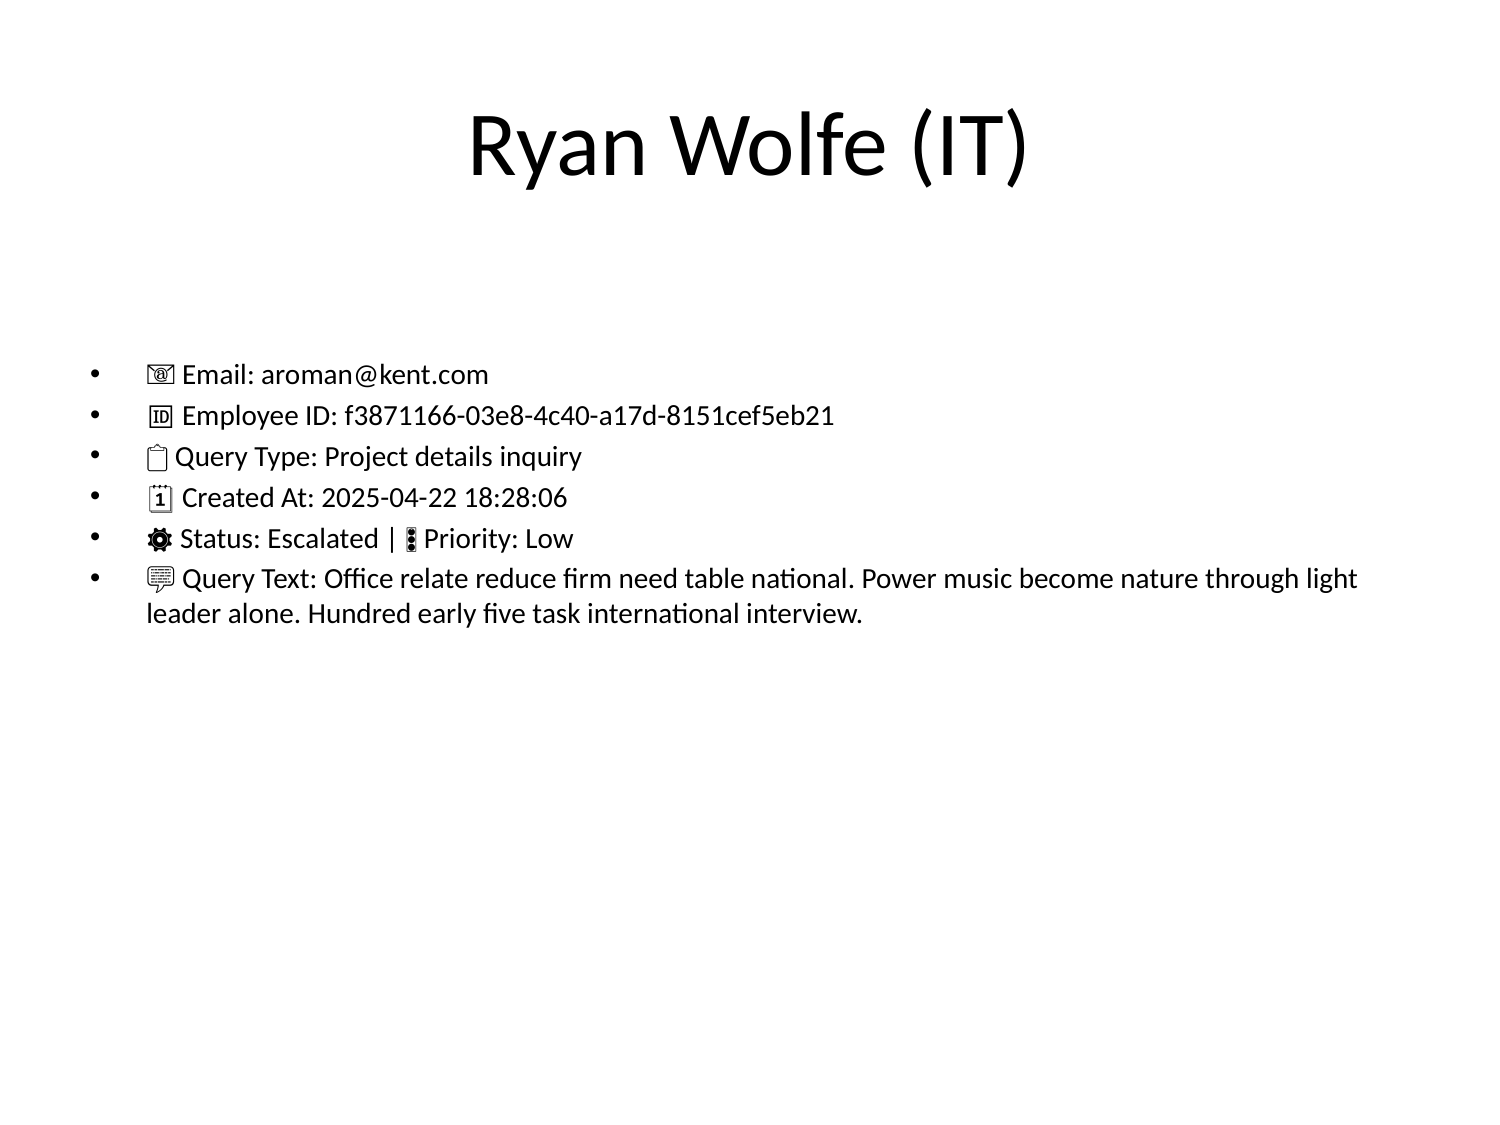

# Ryan Wolfe (IT)

📧 Email: aroman@kent.com
🆔 Employee ID: f3871166-03e8-4c40-a17d-8151cef5eb21
📋 Query Type: Project details inquiry
🗓 Created At: 2025-04-22 18:28:06
⚙ Status: Escalated | 🚦 Priority: Low
💬 Query Text: Office relate reduce firm need table national. Power music become nature through light leader alone. Hundred early five task international interview.